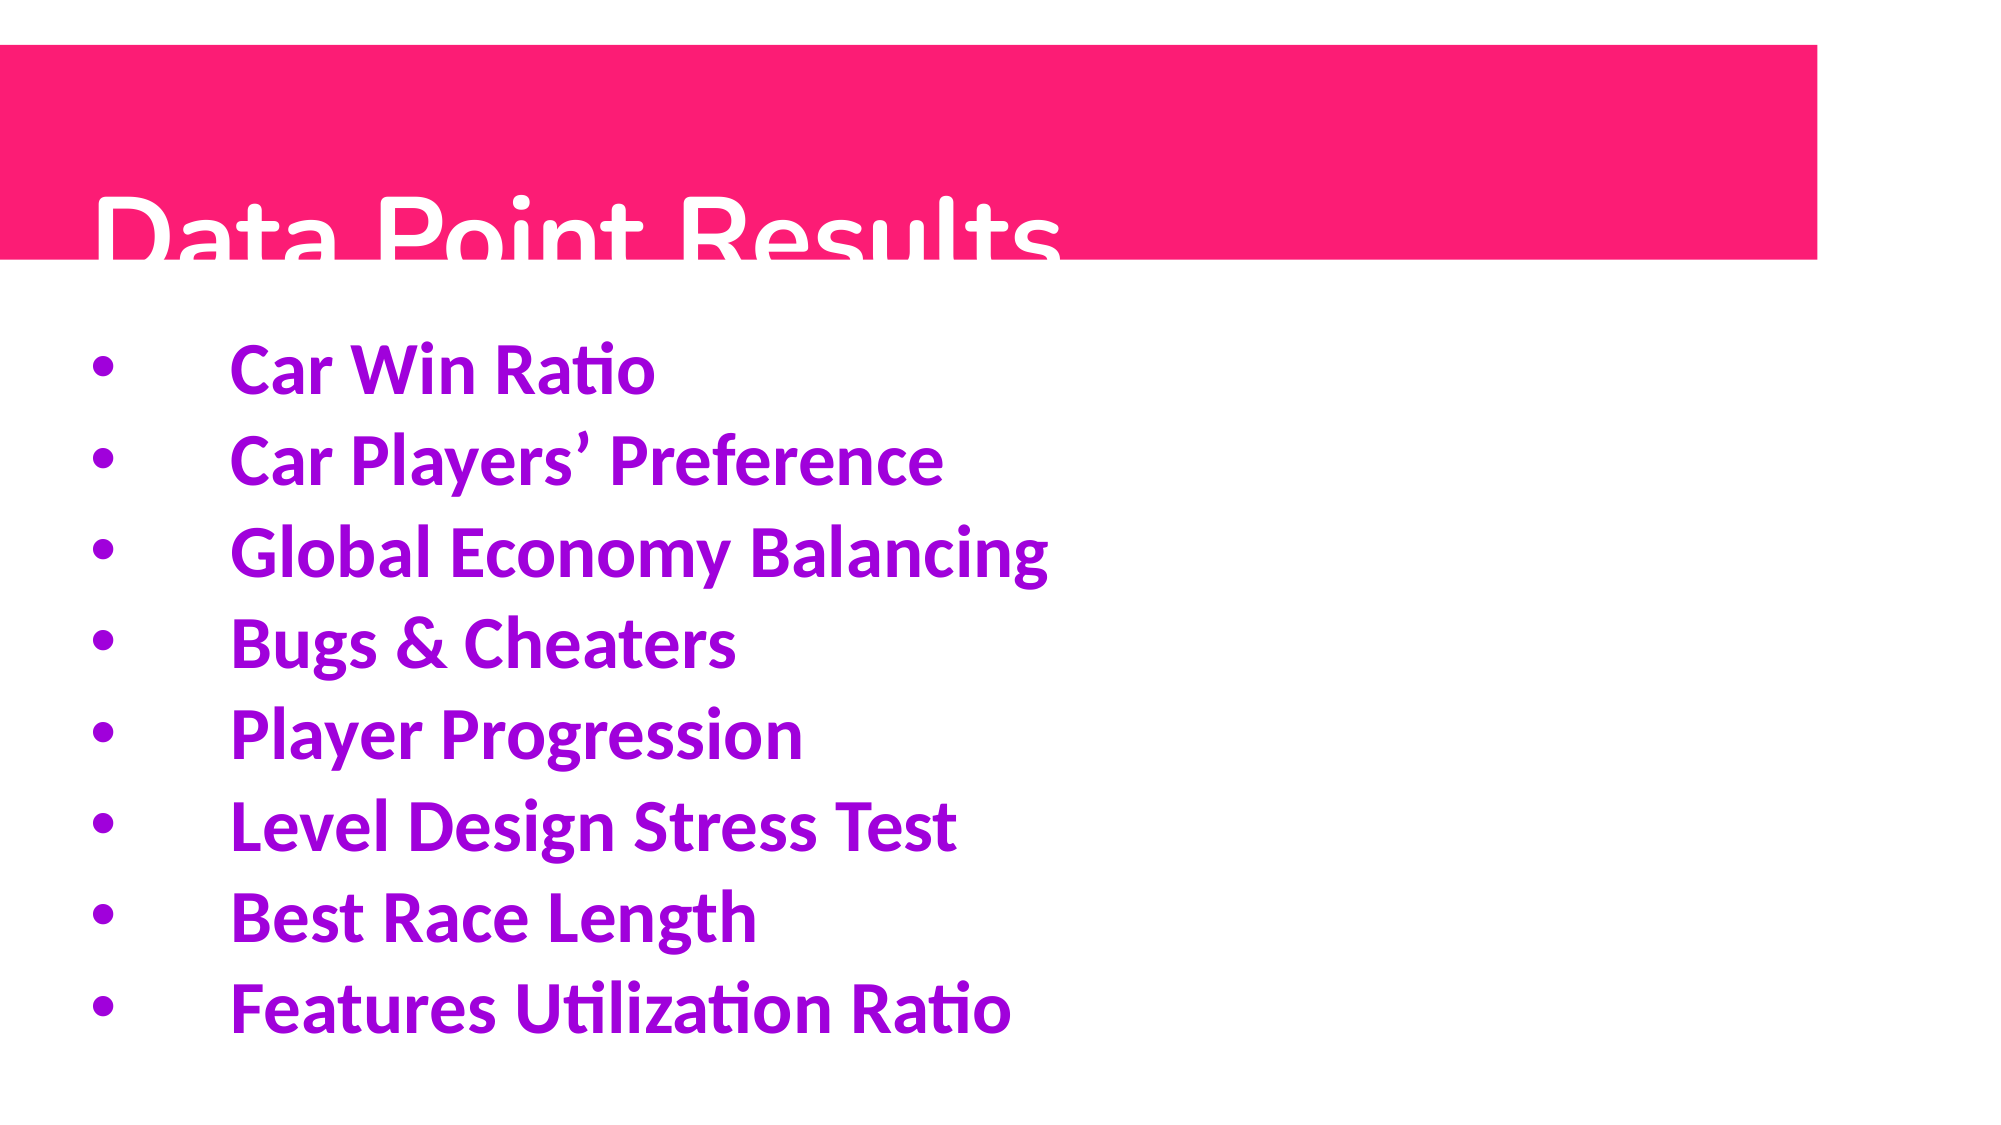

Data Point Results
Car Win Ratio
Car Players’ Preference
Global Economy Balancing
Bugs & Cheaters
Player Progression
Level Design Stress Test
Best Race Length
Features Utilization Ratio